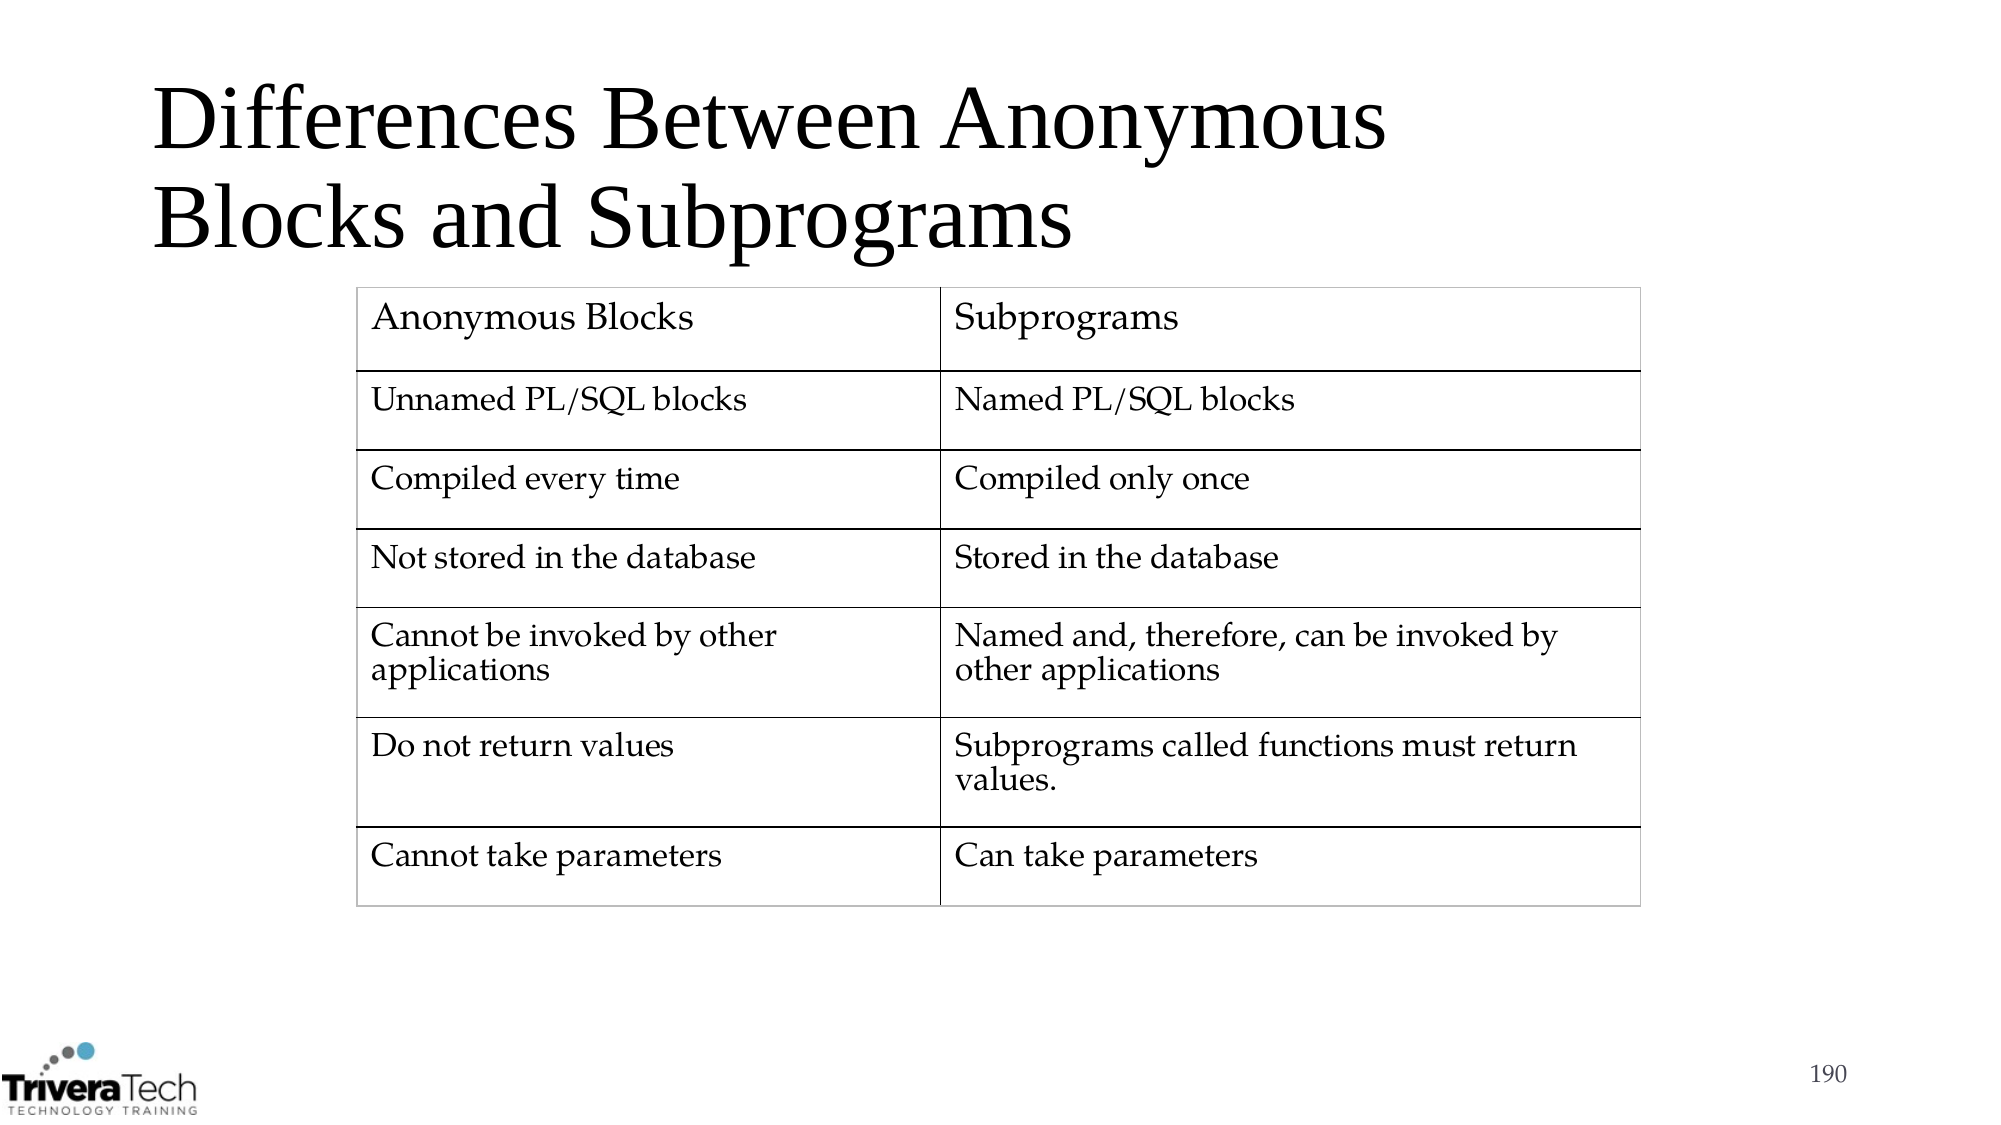

# Differences Between Anonymous Blocks and Subprograms
| Anonymous Blocks | Subprograms |
| --- | --- |
| Unnamed PL/SQL blocks | Named PL/SQL blocks |
| Compiled every time | Compiled only once |
| Not stored in the database | Stored in the database |
| Cannot be invoked by other applications | Named and, therefore, can be invoked by other applications |
| Do not return values | Subprograms called functions must return values. |
| Cannot take parameters | Can take parameters |
190